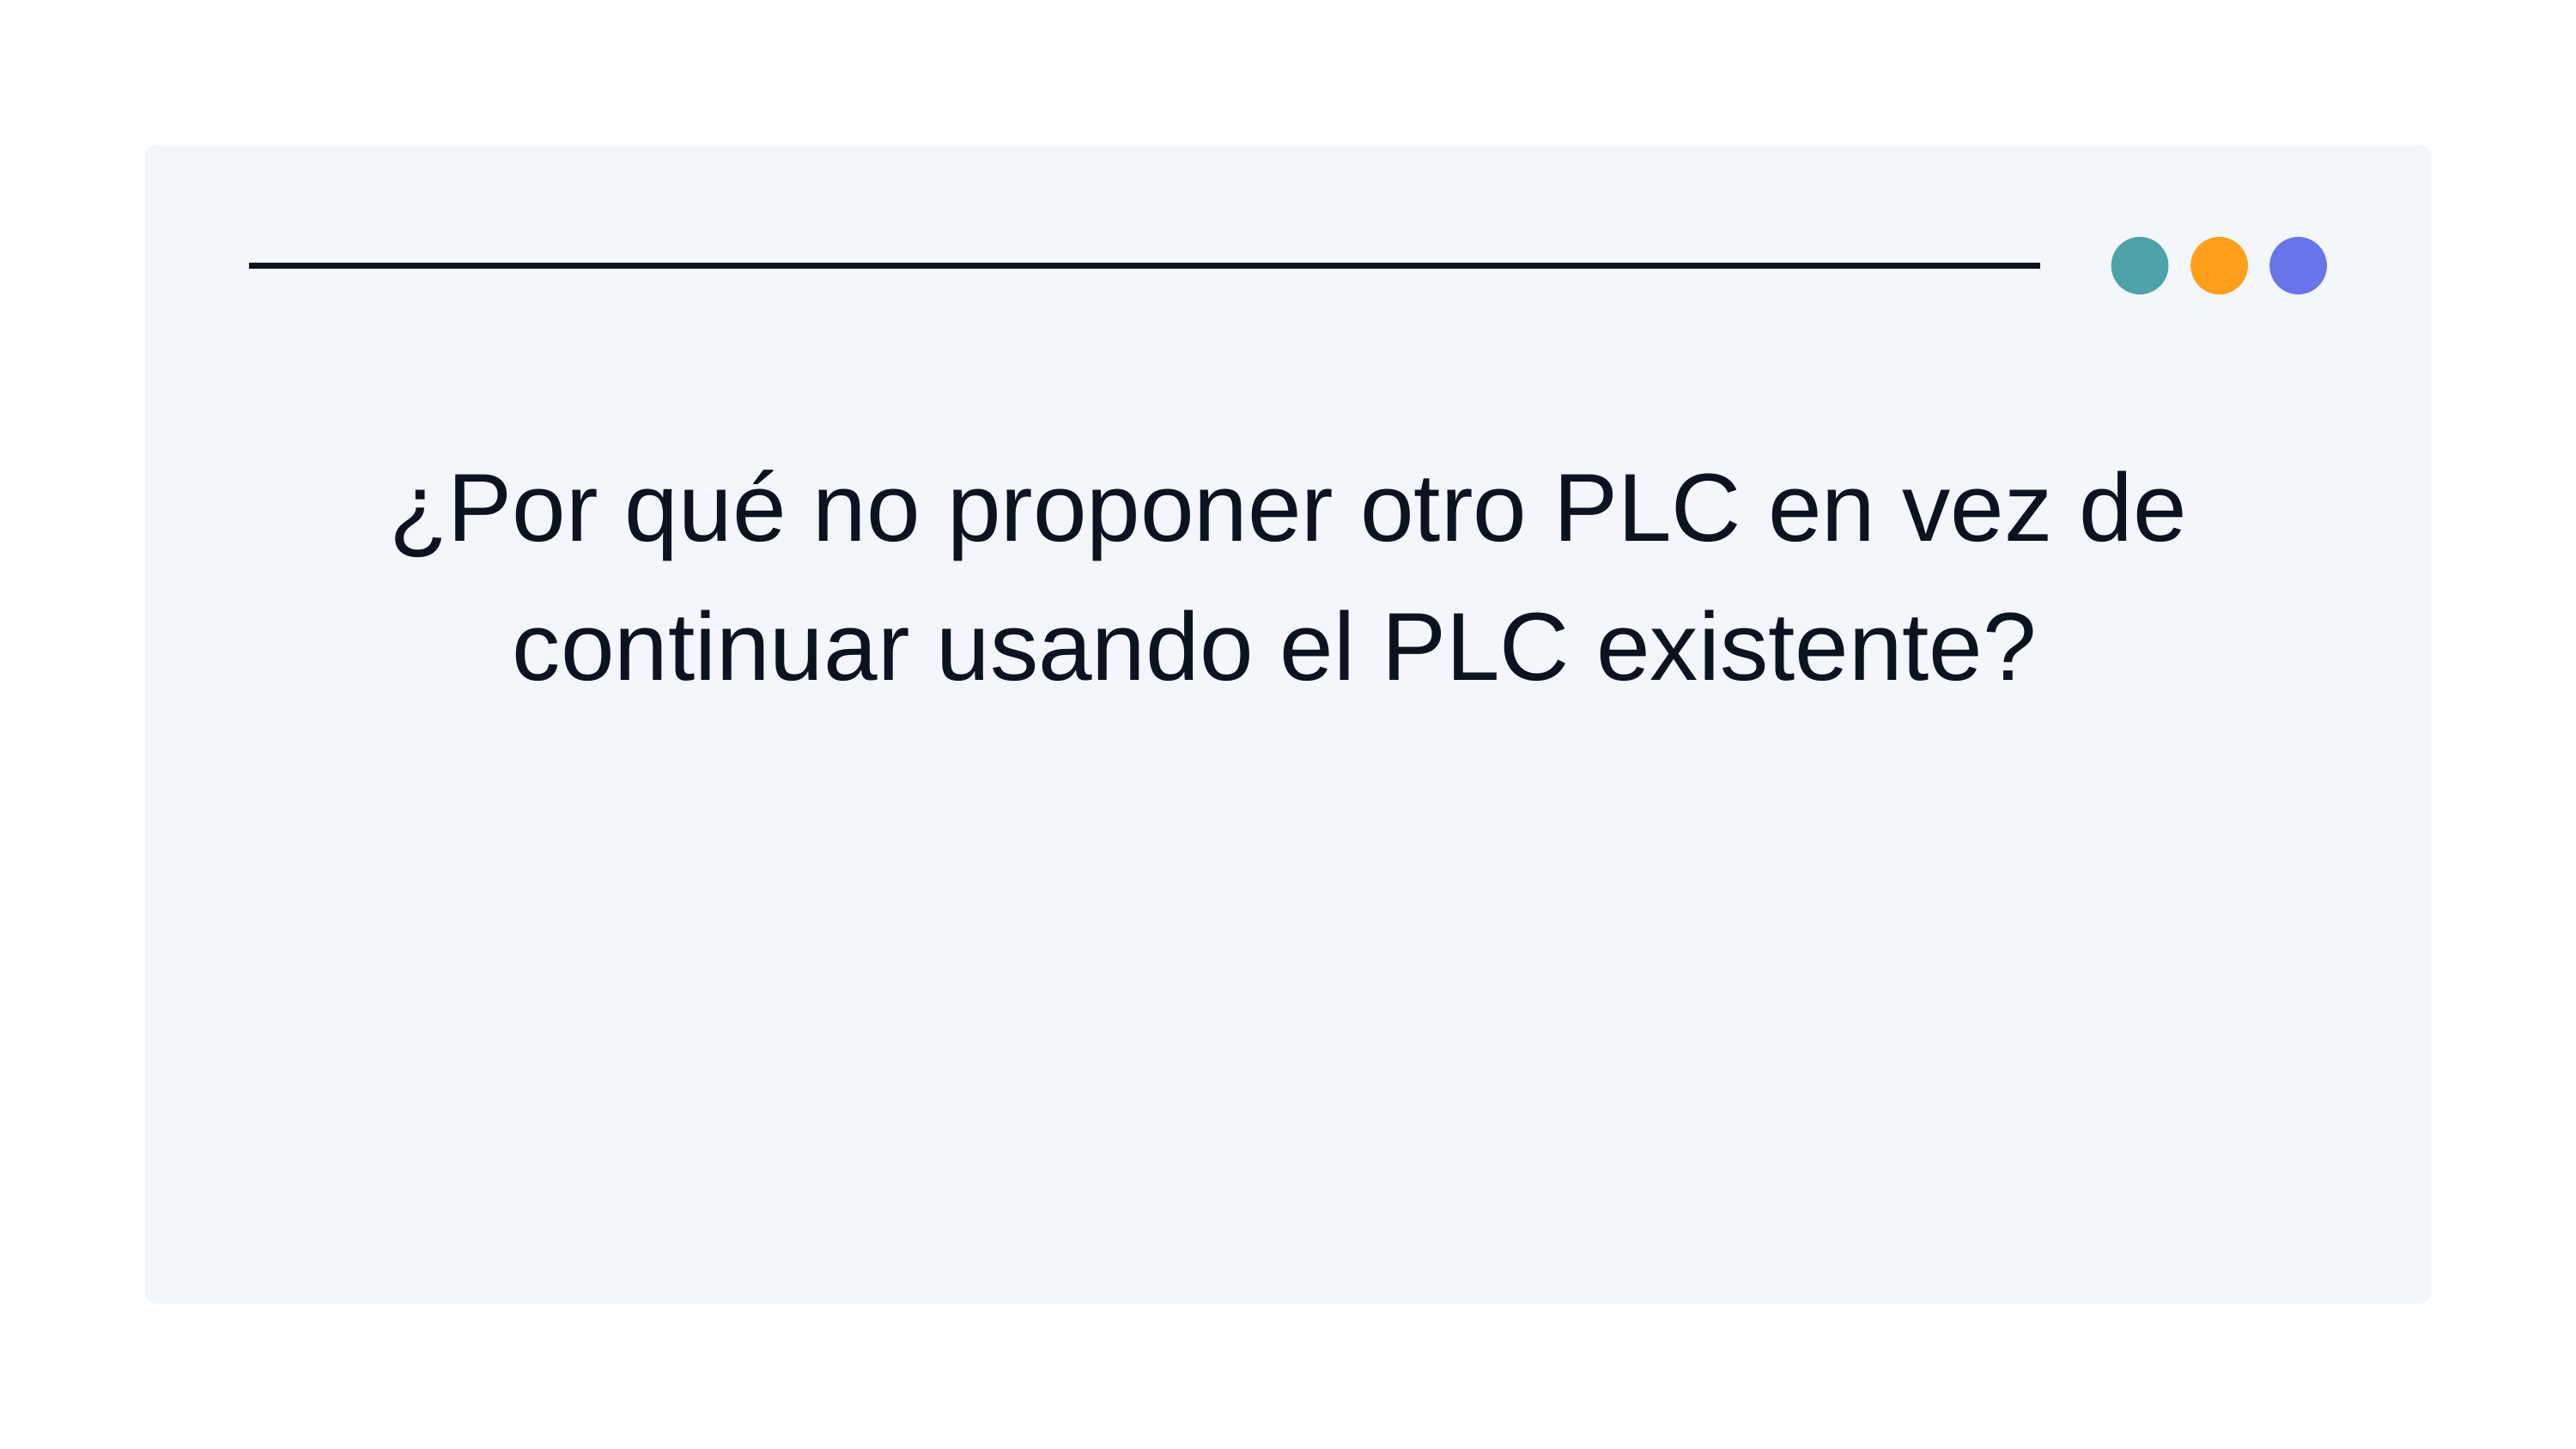

¿Por qué no proponer otro PLC en vez de continuar usando el PLC existente?